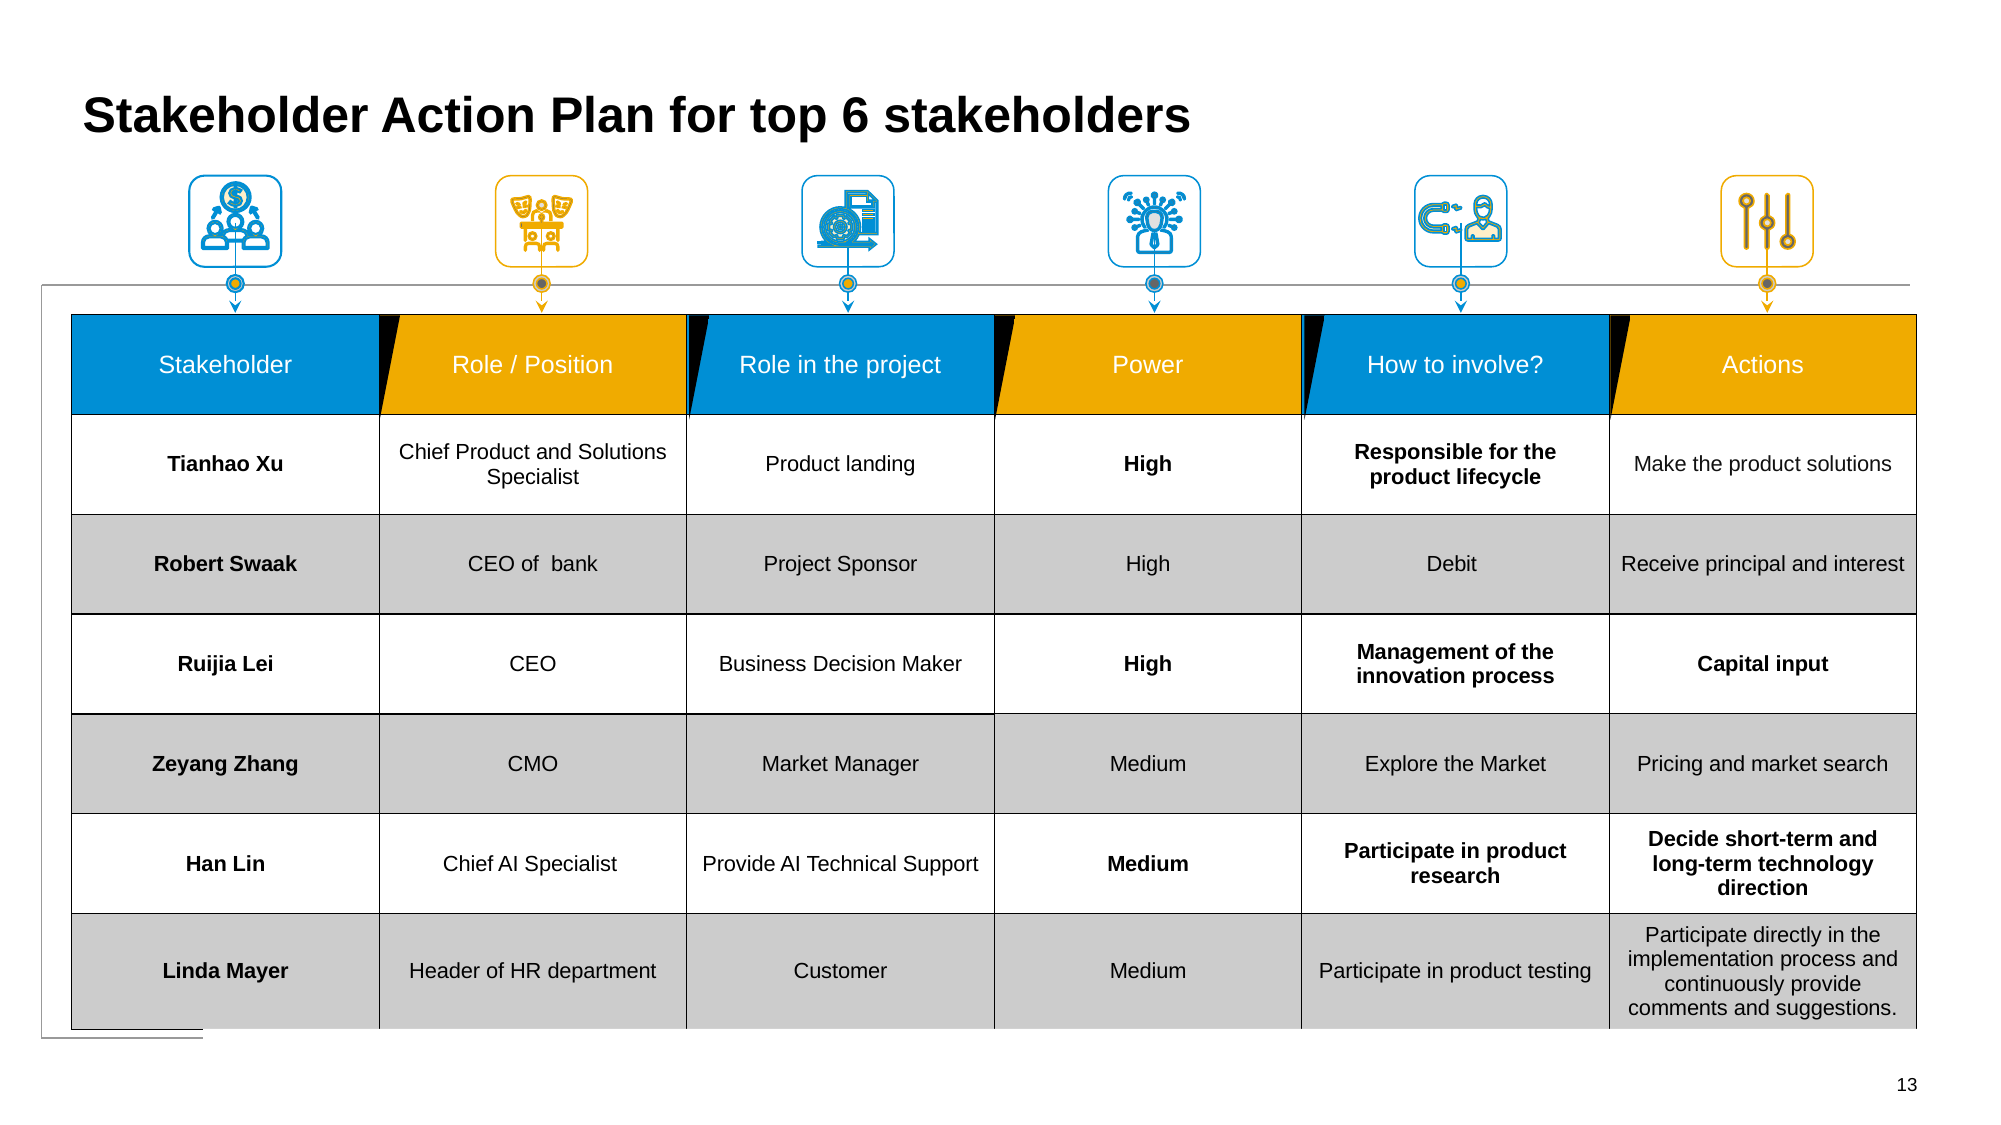

# Stakeholder Action Plan for top 6 stakeholders

| Stakeholder | Role / Position | Role in the project | Power | How to involve? | Actions |
| --- | --- | --- | --- | --- | --- |
| Tianhao Xu | Chief Product and Solutions Specialist | Product landing | High | Responsible for the product lifecycle | Make the product solutions |
| Robert Swaak | CEO of bank | Project Sponsor | High | Debit | Receive principal and interest |
| Ruijia Lei | CEO | Business Decision Maker | High | Management of the innovation process | Capital input |
| Zeyang Zhang | CMO | Market Manager | Medium | Explore the Market | Pricing and market search |
| Han Lin | Chief AI Specialist | Provide AI Technical Support | Medium | Participate in product research | Decide short-term and long-term technology direction |
| Linda Mayer | Header of HR department | Customer | Medium | Participate in product testing | Participate directly in the implementation process and continuously provide comments and suggestions. |